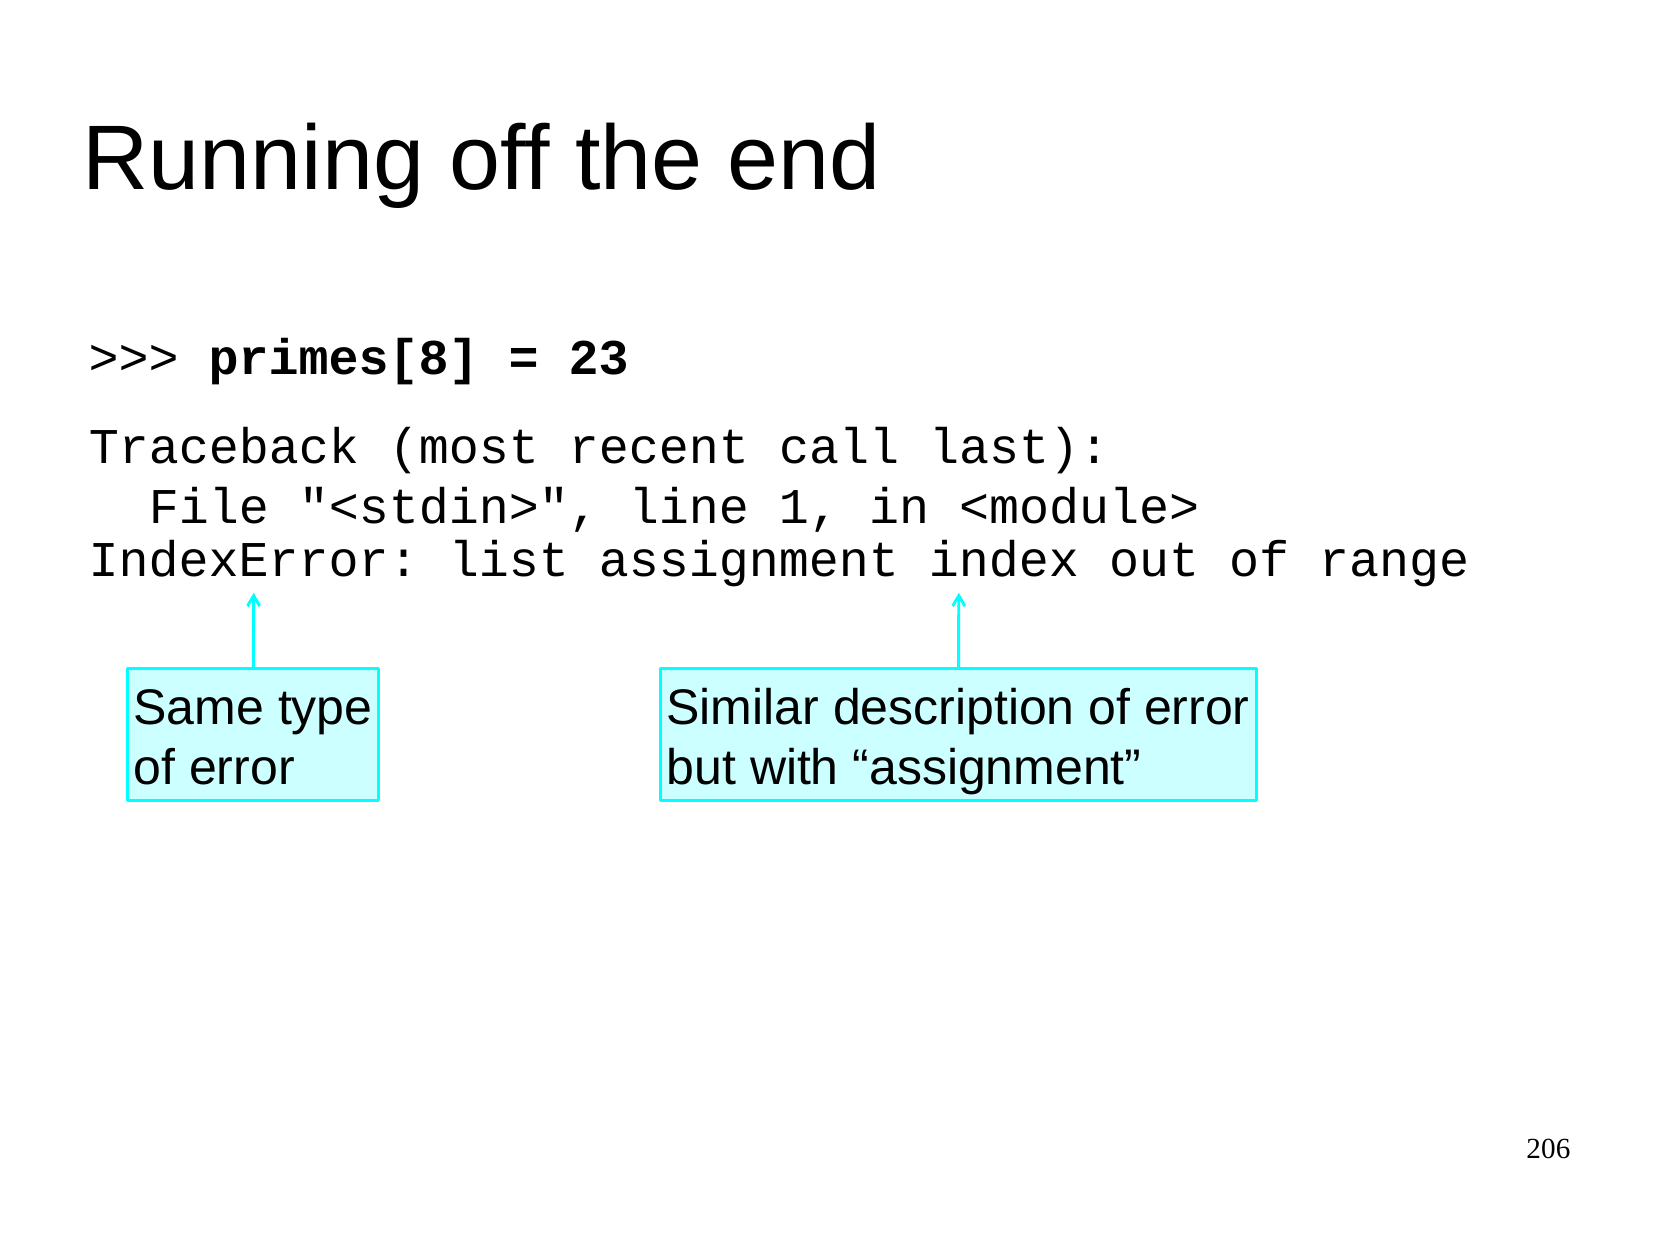

Running off the end
>>>
primes[8] = 23
Traceback (most recent call last):
  File "<stdin>", line 1, in <module>
IndexError:
list assignment index out of range
Same type
of error
Similar description of error
but with “assignment”
206